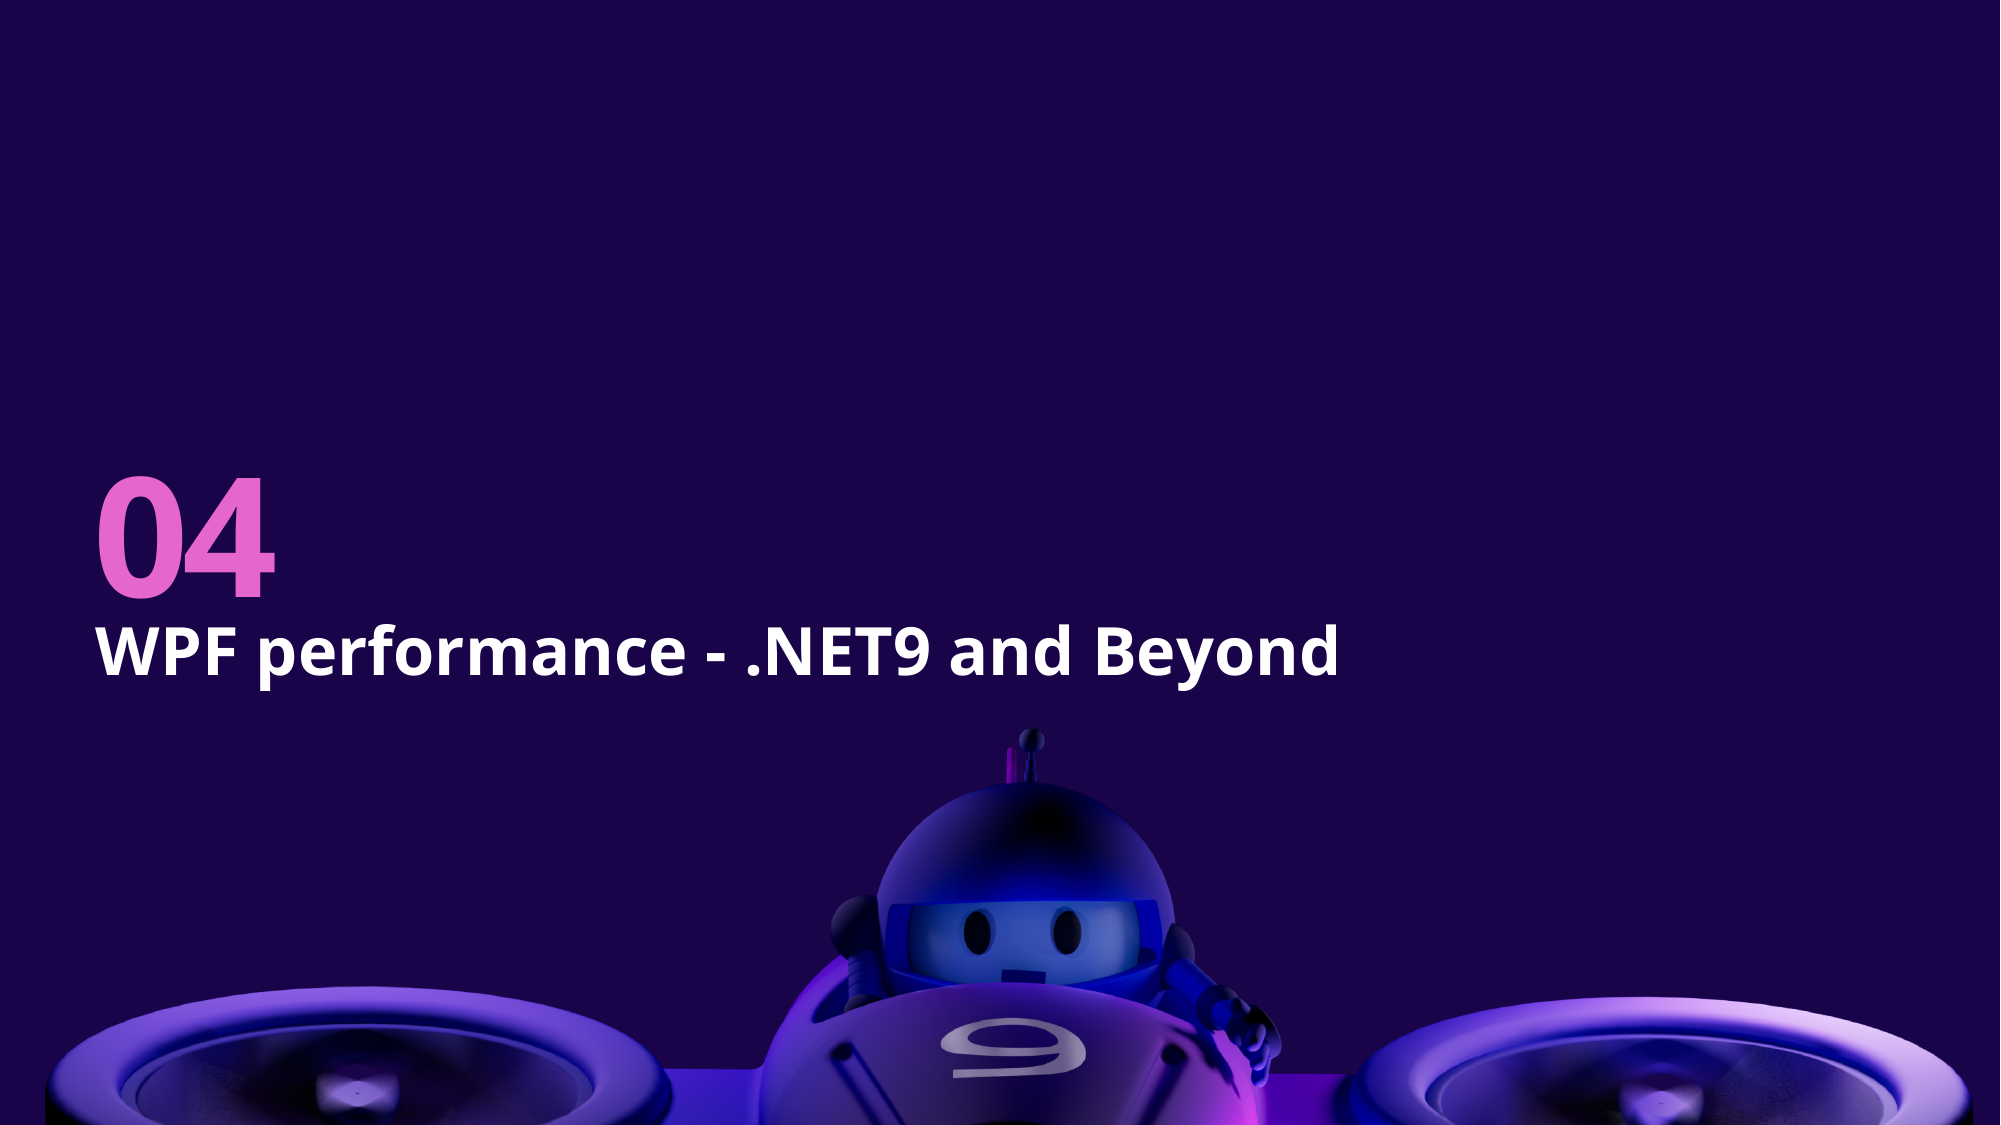

# 04
WPF performance - .NET9 and Beyond